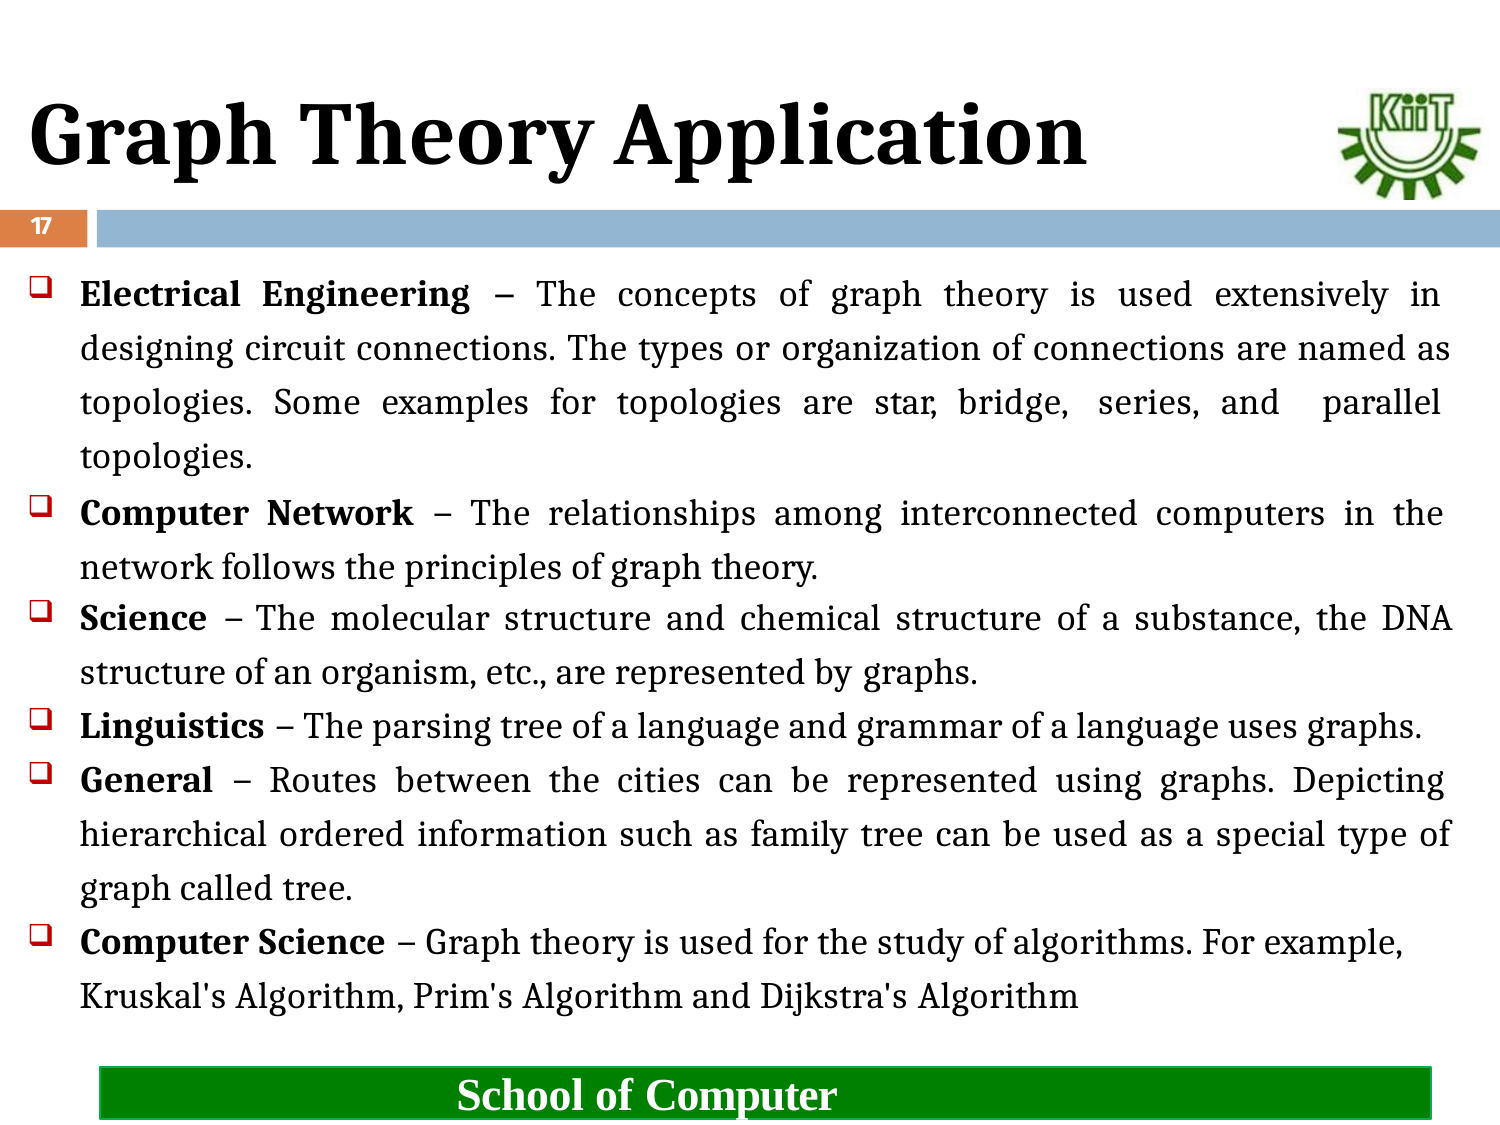

# Graph Theory Application

17
Electrical Engineering − The concepts of graph theory is used extensively in  designing circuit connections. The types or organization of connections are named as  topologies. Some examples for topologies are star, bridge, series, and  parallel  topologies.
Computer Network − The relationships among interconnected computers in the  network follows the principles of graph theory.
Science − The molecular structure and chemical structure of a substance, the DNA
structure of an organism, etc., are represented by graphs.
Linguistics − The parsing tree of a language and grammar of a language uses graphs.
General − Routes between the cities can be represented using graphs. Depicting  hierarchical ordered information such as family tree can be used as a special type of  graph called tree.
Computer Science − Graph theory is used for the study of algorithms. For example,  Kruskal's Algorithm, Prim's Algorithm and Dijkstra's Algorithm

School of Computer Engineering